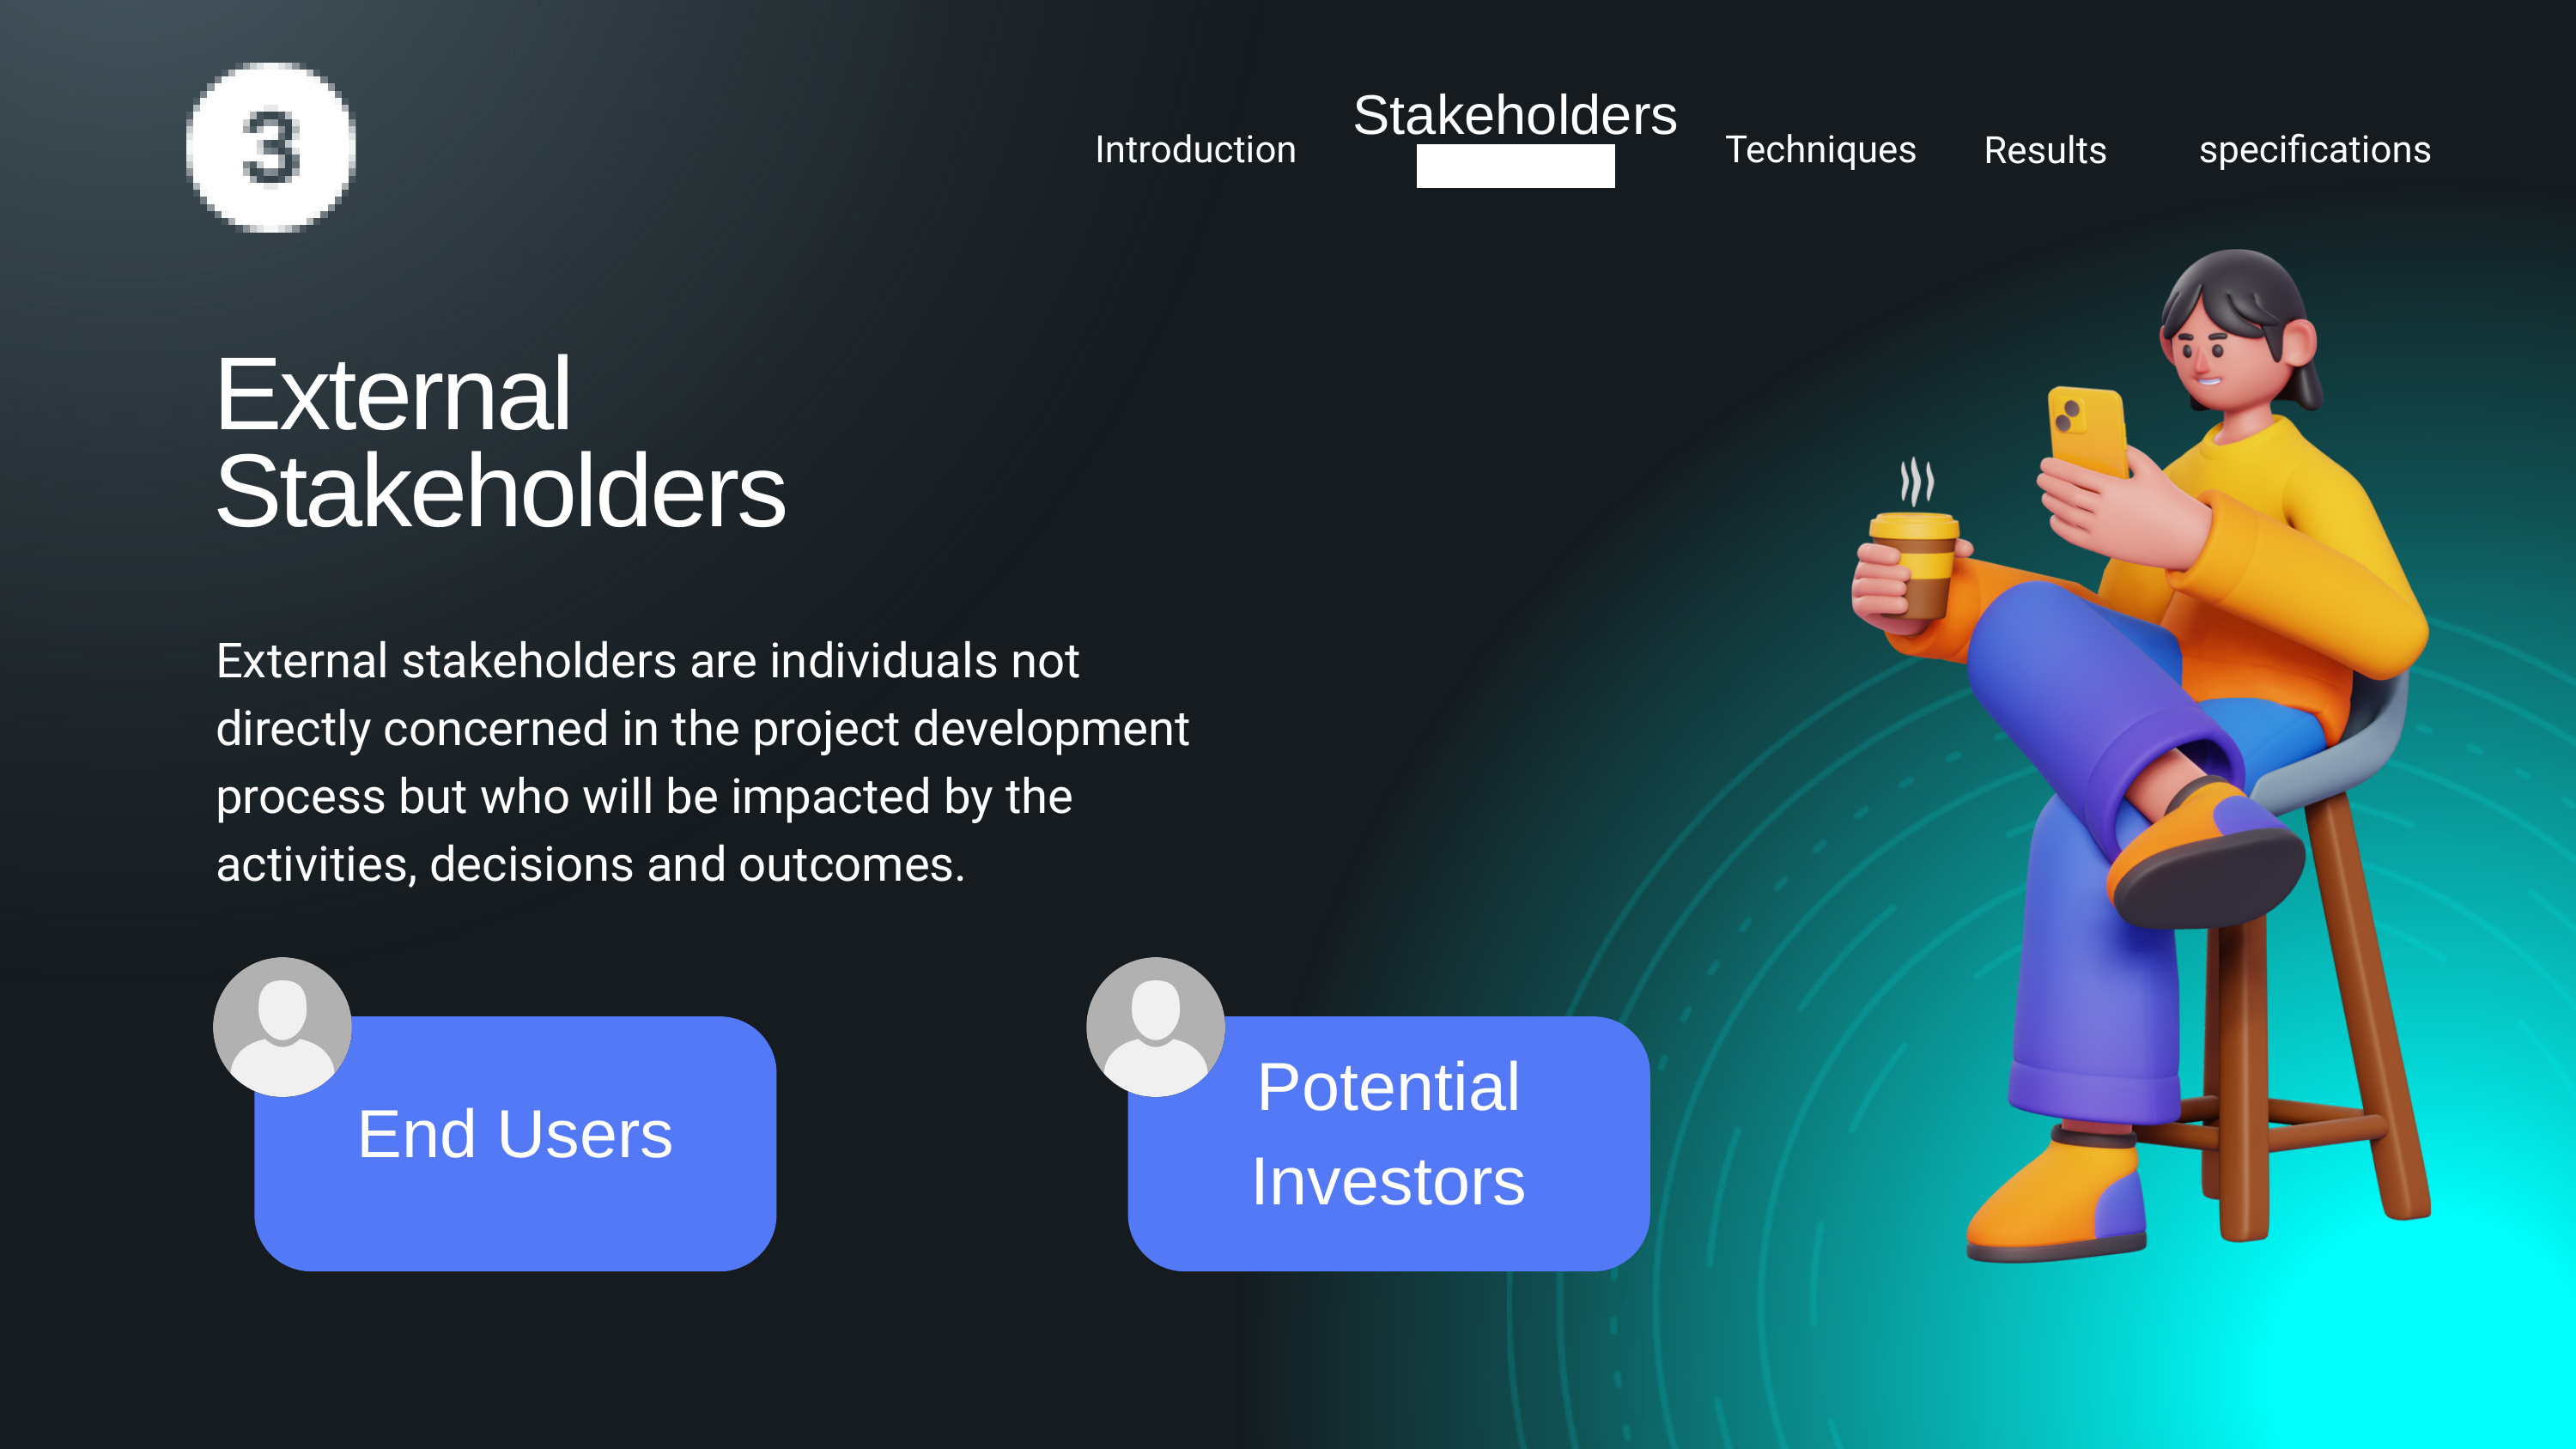

Stakeholders
Introduction
Techniques
specifications
Results

External
Stakeholders

External stakeholders are individuals not directly concerned in the project development process but who will be impacted by the activities, decisions and outcomes.

End Users

Potential Investors